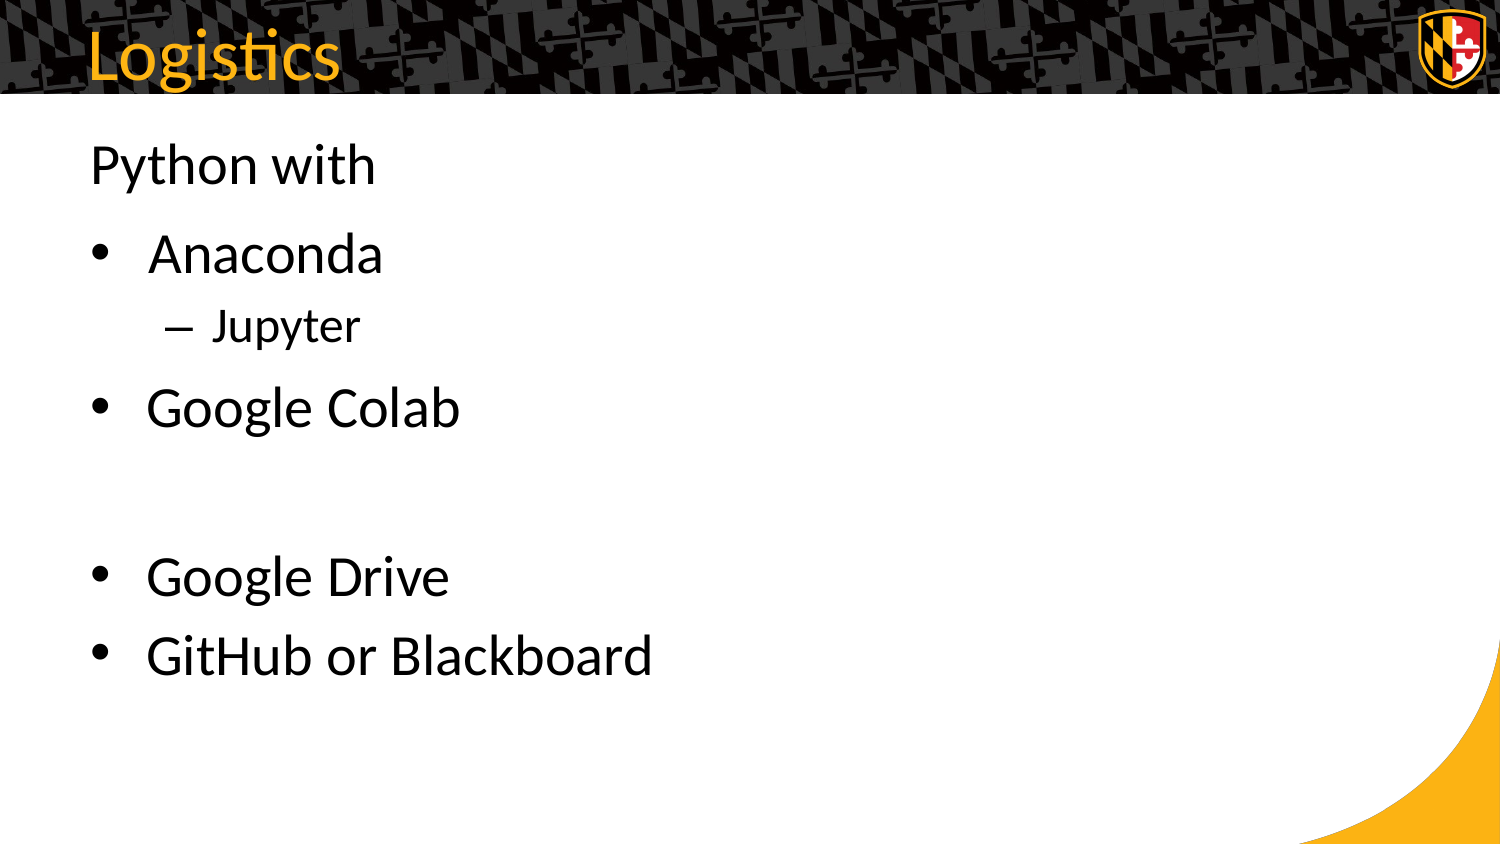

Logistics
Python with
•
Anaconda
– Jupyter
•
Google
Colab
•
•
Google
GitHub
Drive
or Blackboard